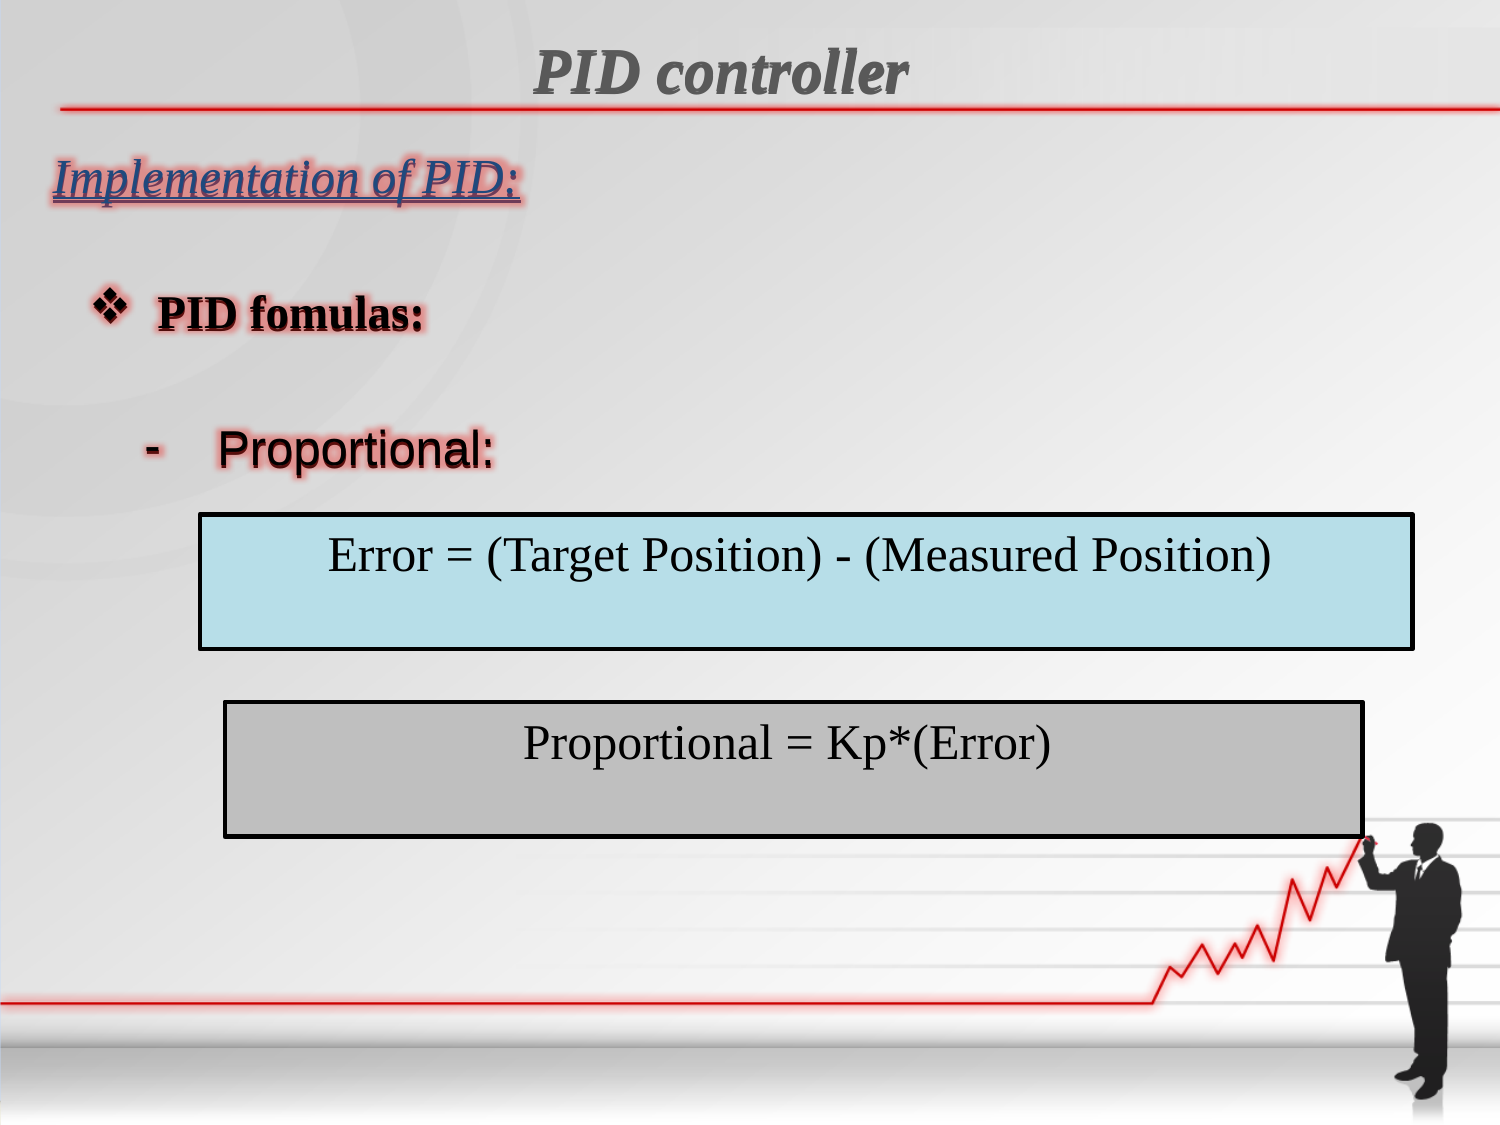

PID controller
# PID controller
Implementation of PID:

  PID fomulas:

  Proportional:

Implementation of PID:

  PID fomulas:

  Proportional:

Error = (Target Position) - (Measured Position)

Proportional = Kp*(Error)